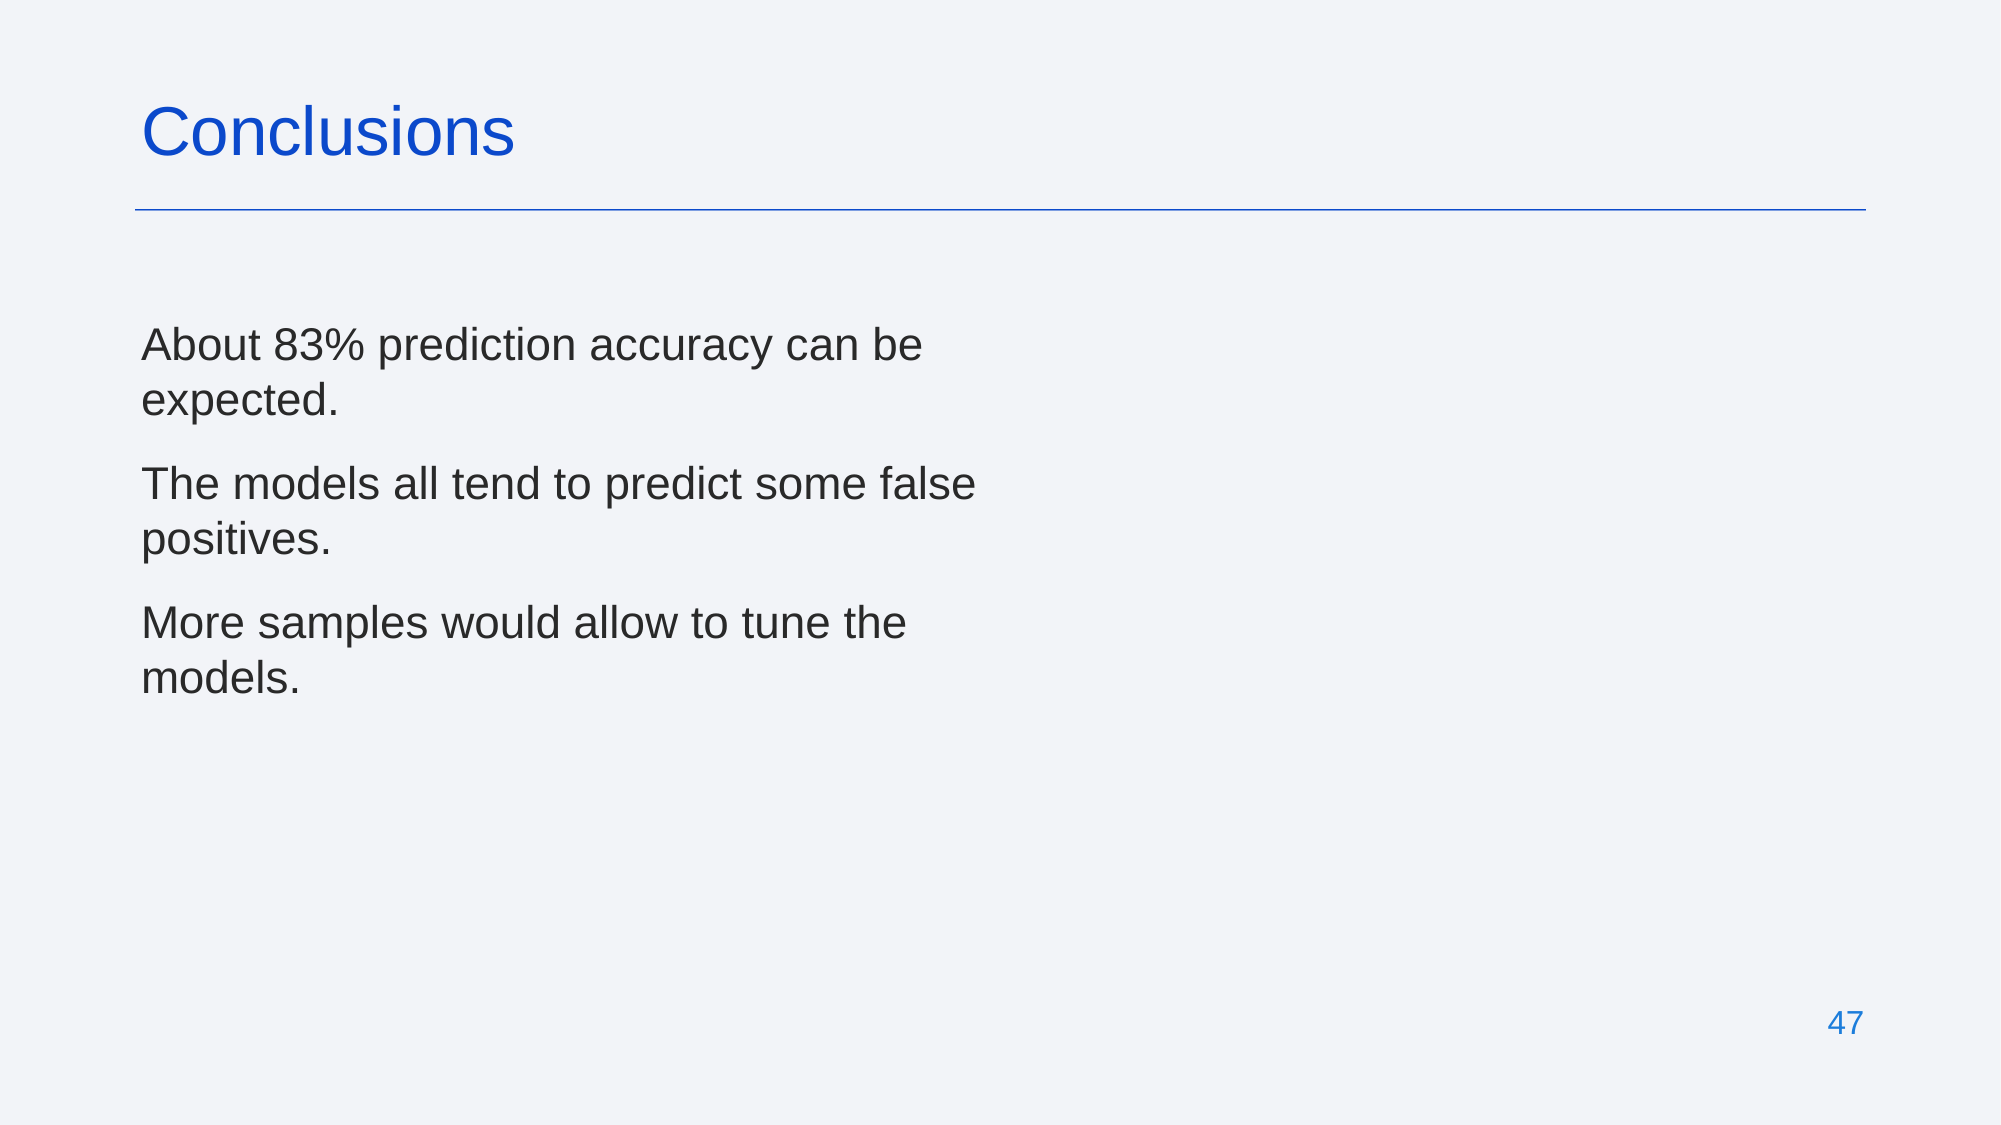

Conclusions
About 83% prediction accuracy can be expected.
The models all tend to predict some false positives.
More samples would allow to tune the models.
47